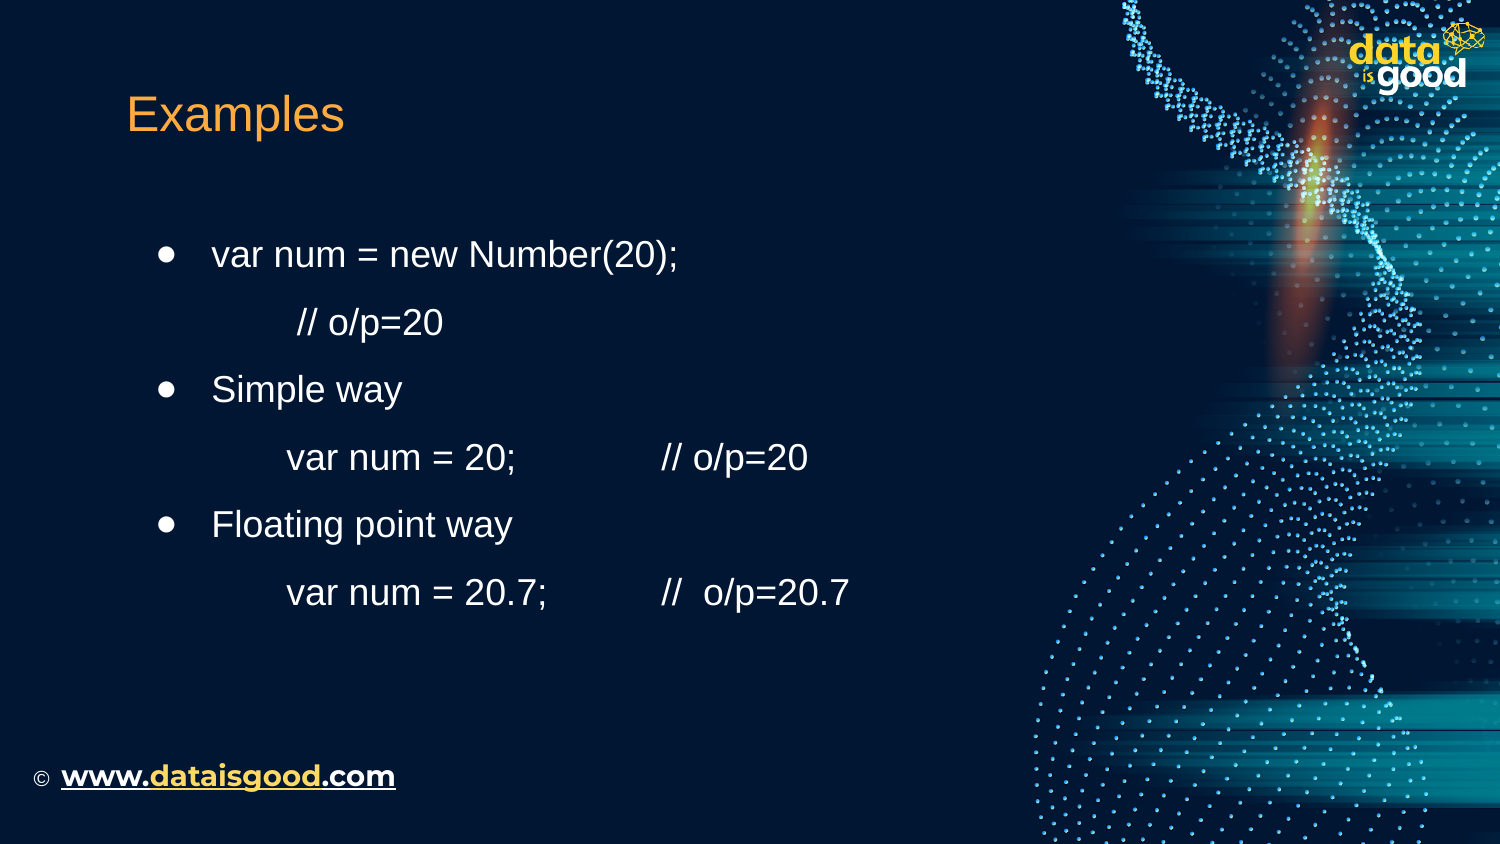

# Examples
var num = new Number(20);
 // o/p=20
Simple way
var num = 20; 	// o/p=20
Floating point way
var num = 20.7; 	//  o/p=20.7